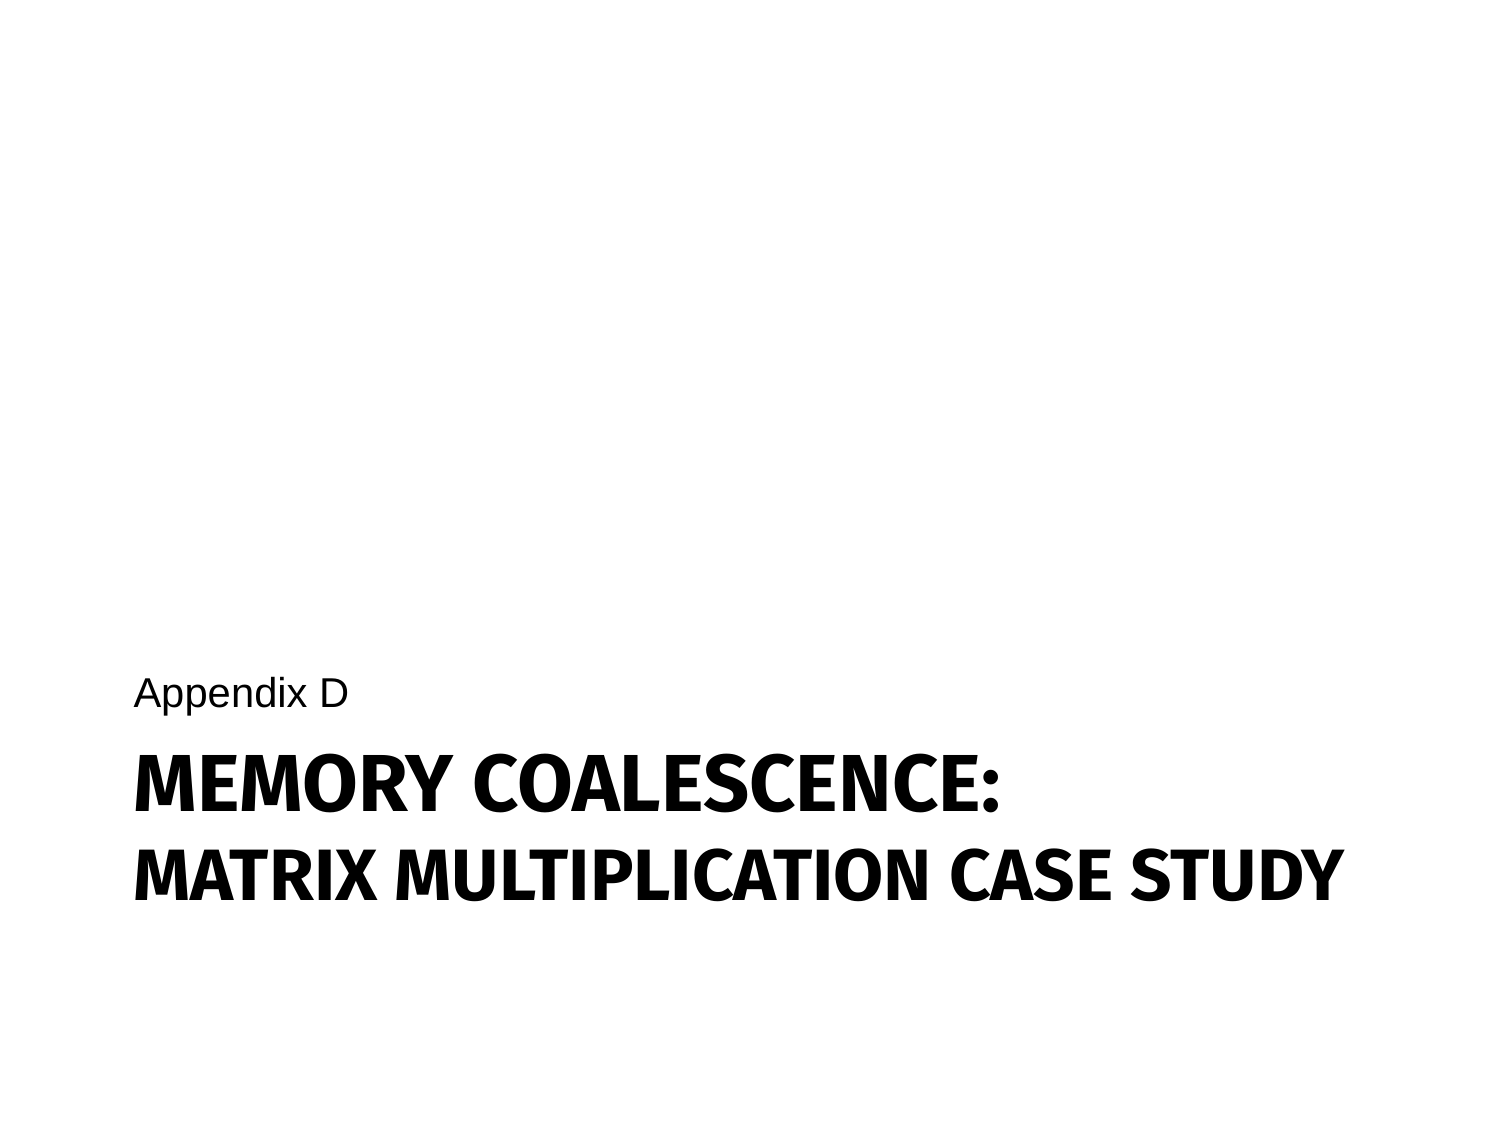

Appendix D
# Memory Coalescence: Matrix multiplication Case study